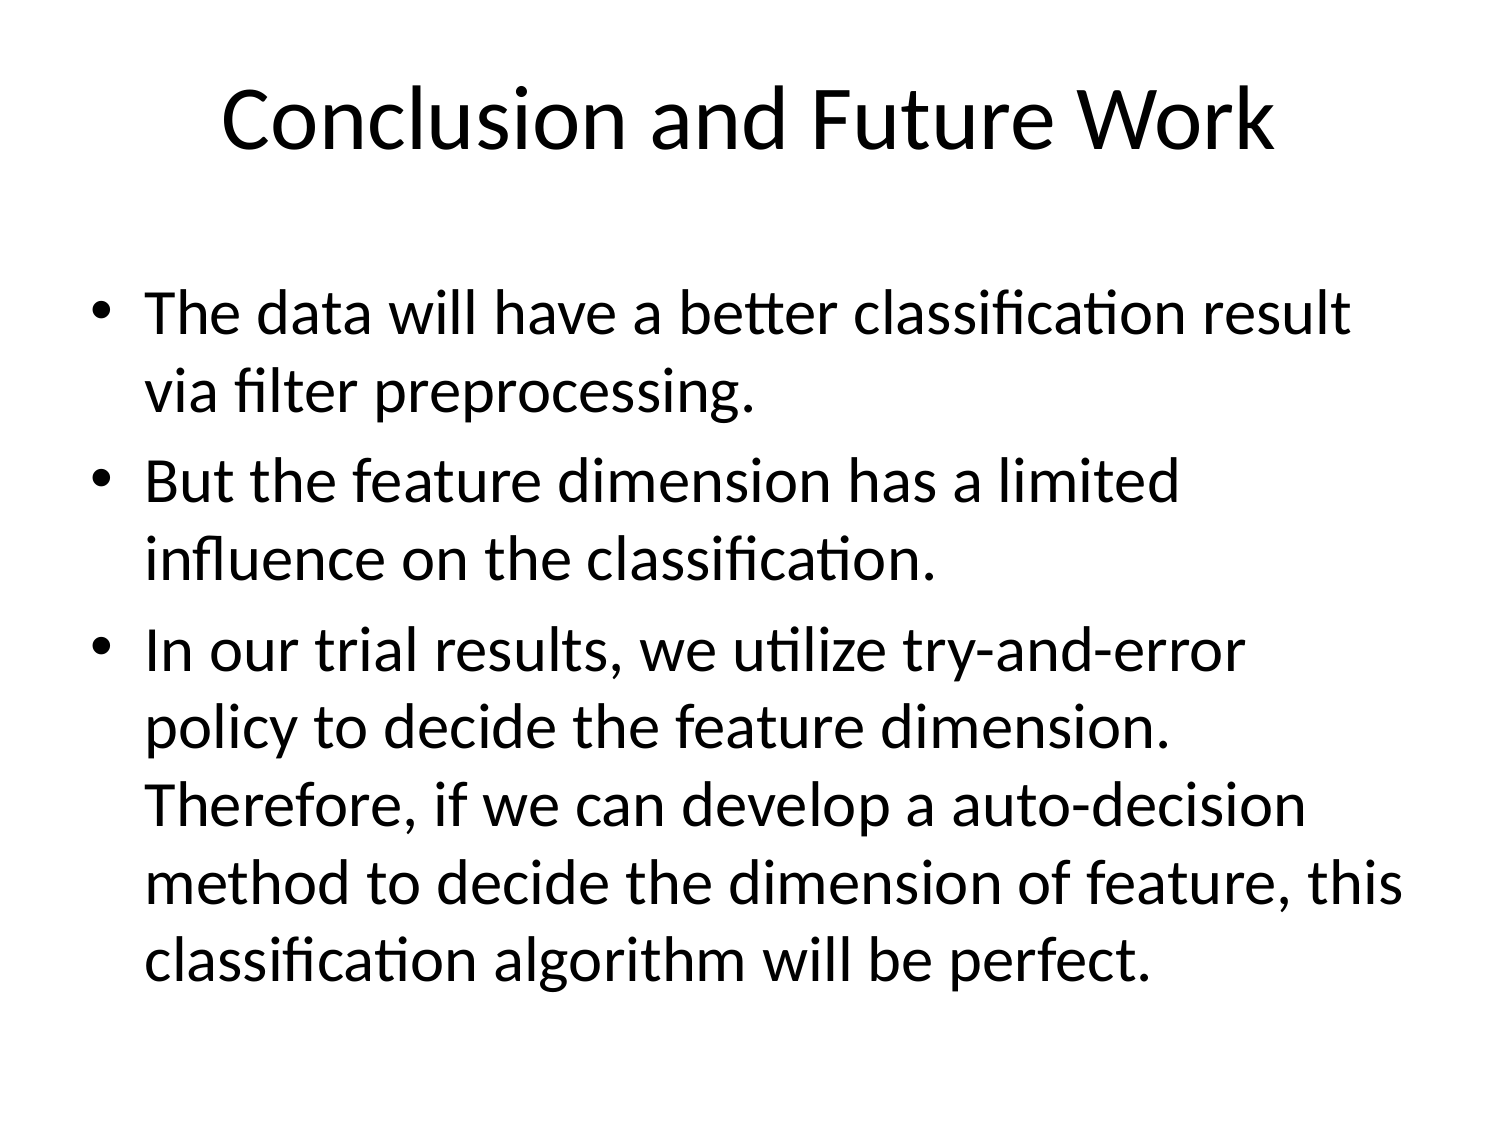

# Conclusion and Future Work
The data will have a better classification result via filter preprocessing.
But the feature dimension has a limited influence on the classification.
In our trial results, we utilize try-and-error policy to decide the feature dimension. Therefore, if we can develop a auto-decision method to decide the dimension of feature, this classification algorithm will be perfect.